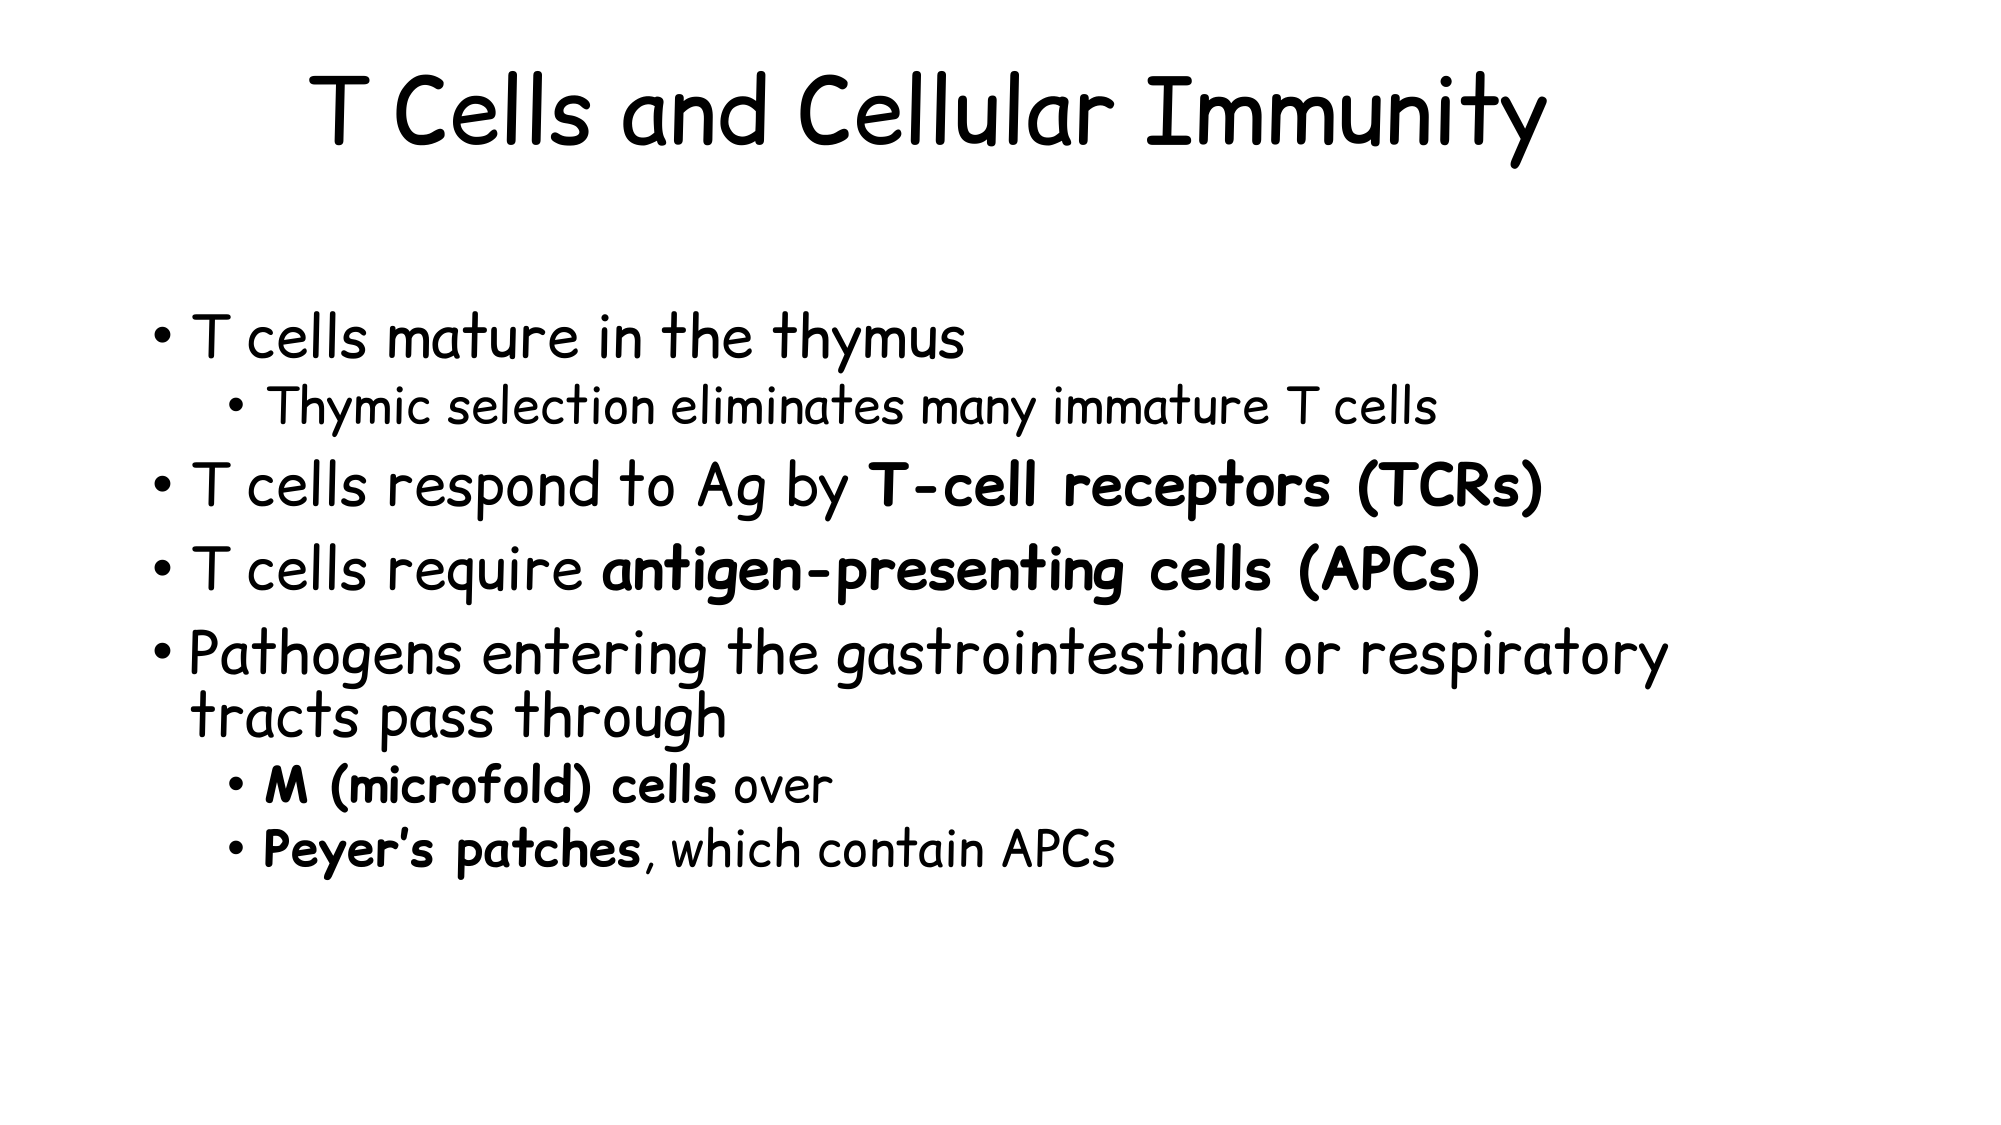

# T Cells and Cellular Immunity
T cells mature in the thymus
Thymic selection eliminates many immature T cells
T cells respond to Ag by T-cell receptors (TCRs)
T cells require antigen-presenting cells (APCs)
Pathogens entering the gastrointestinal or respiratory tracts pass through
M (microfold) cells over
Peyer’s patches, which contain APCs